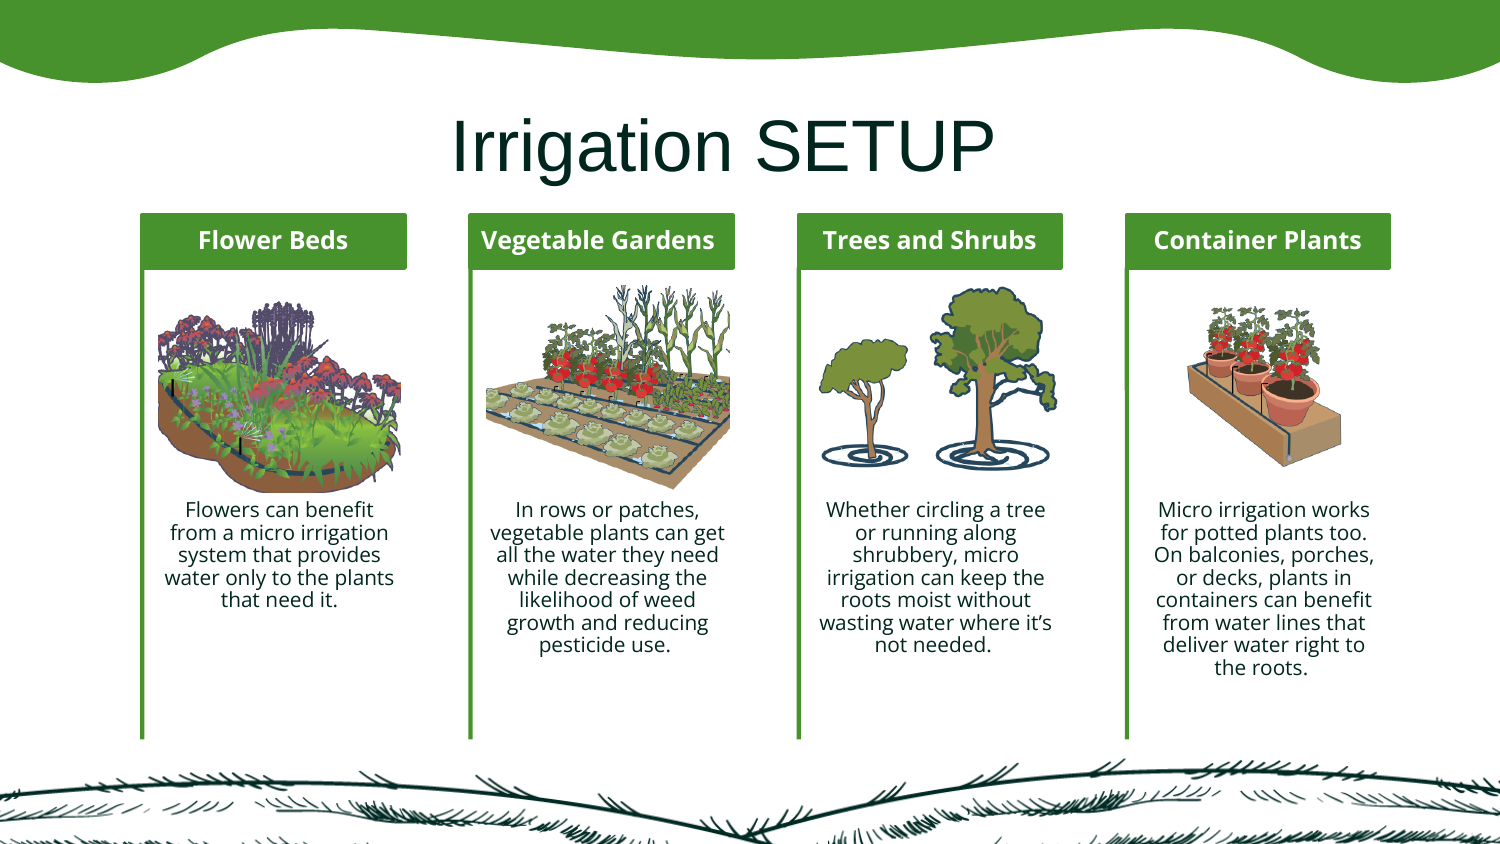

# Irrigation SETUP
Flowers can benefit from a micro irrigation system that provides water only to the plants that need it.
Flower Beds
In rows or patches, vegetable plants can get all the water they need while decreasing the likelihood of weed growth and reducing pesticide use.
Vegetable Gardens
Whether circling a tree or running along shrubbery, micro irrigation can keep the roots moist without wasting water where it’s not needed.
Trees and Shrubs
Micro irrigation works for potted plants too. On balconies, porches, or decks, plants in containers can benefit from water lines that deliver water right to the roots.
Container Plants